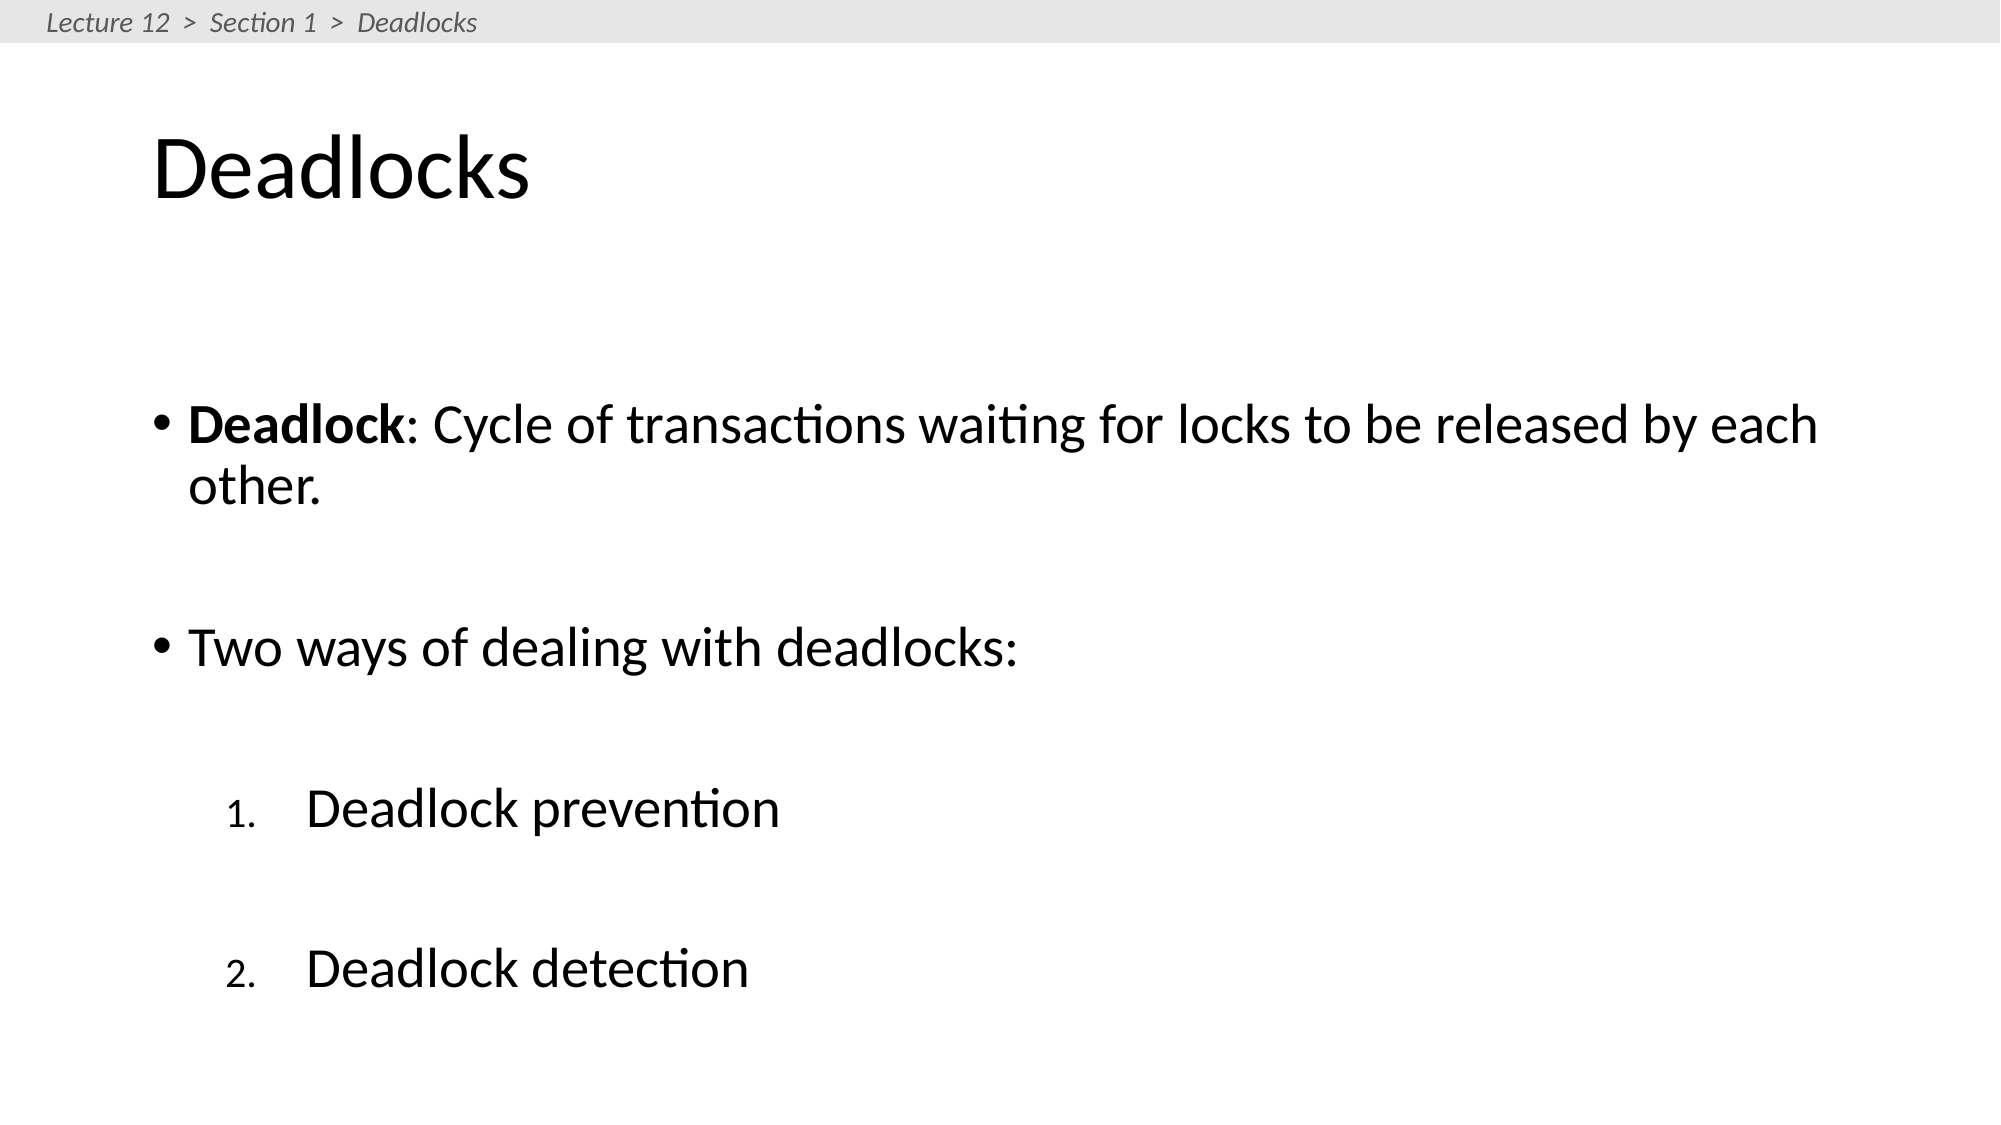

Lecture 12  >  Section 1  >  Deadlocks
# Deadlocks

Deadlock: Cycle of transactions waiting for locks to be released by each other.

Two ways of dealing with deadlocks:

Deadlock prevention

Deadlock detection